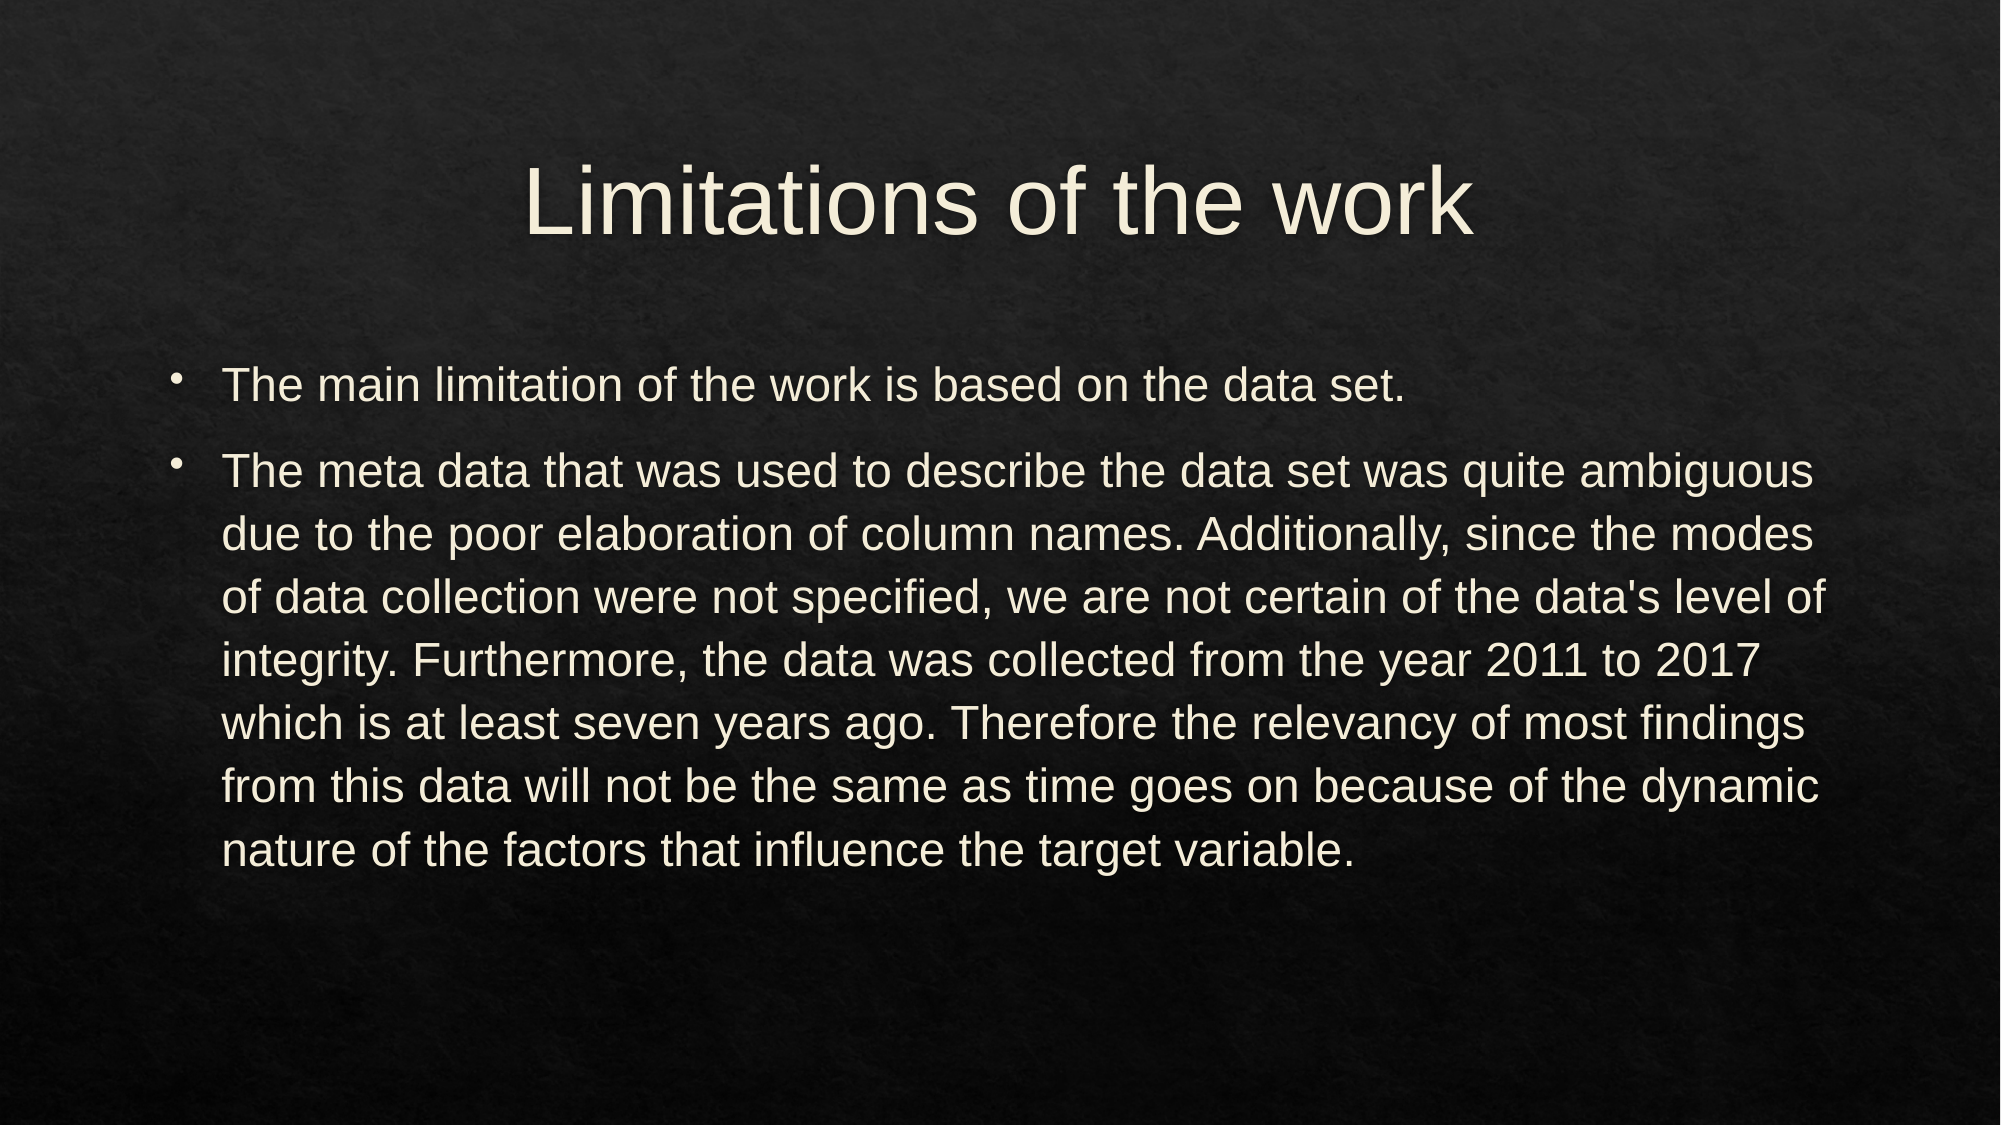

# Limitations of the work
The main limitation of the work is based on the data set.
The meta data that was used to describe the data set was quite ambiguous due to the poor elaboration of column names. Additionally, since the modes of data collection were not specified, we are not certain of the data's level of integrity. Furthermore, the data was collected from the year 2011 to 2017 which is at least seven years ago. Therefore the relevancy of most findings from this data will not be the same as time goes on because of the dynamic nature of the factors that influence the target variable.